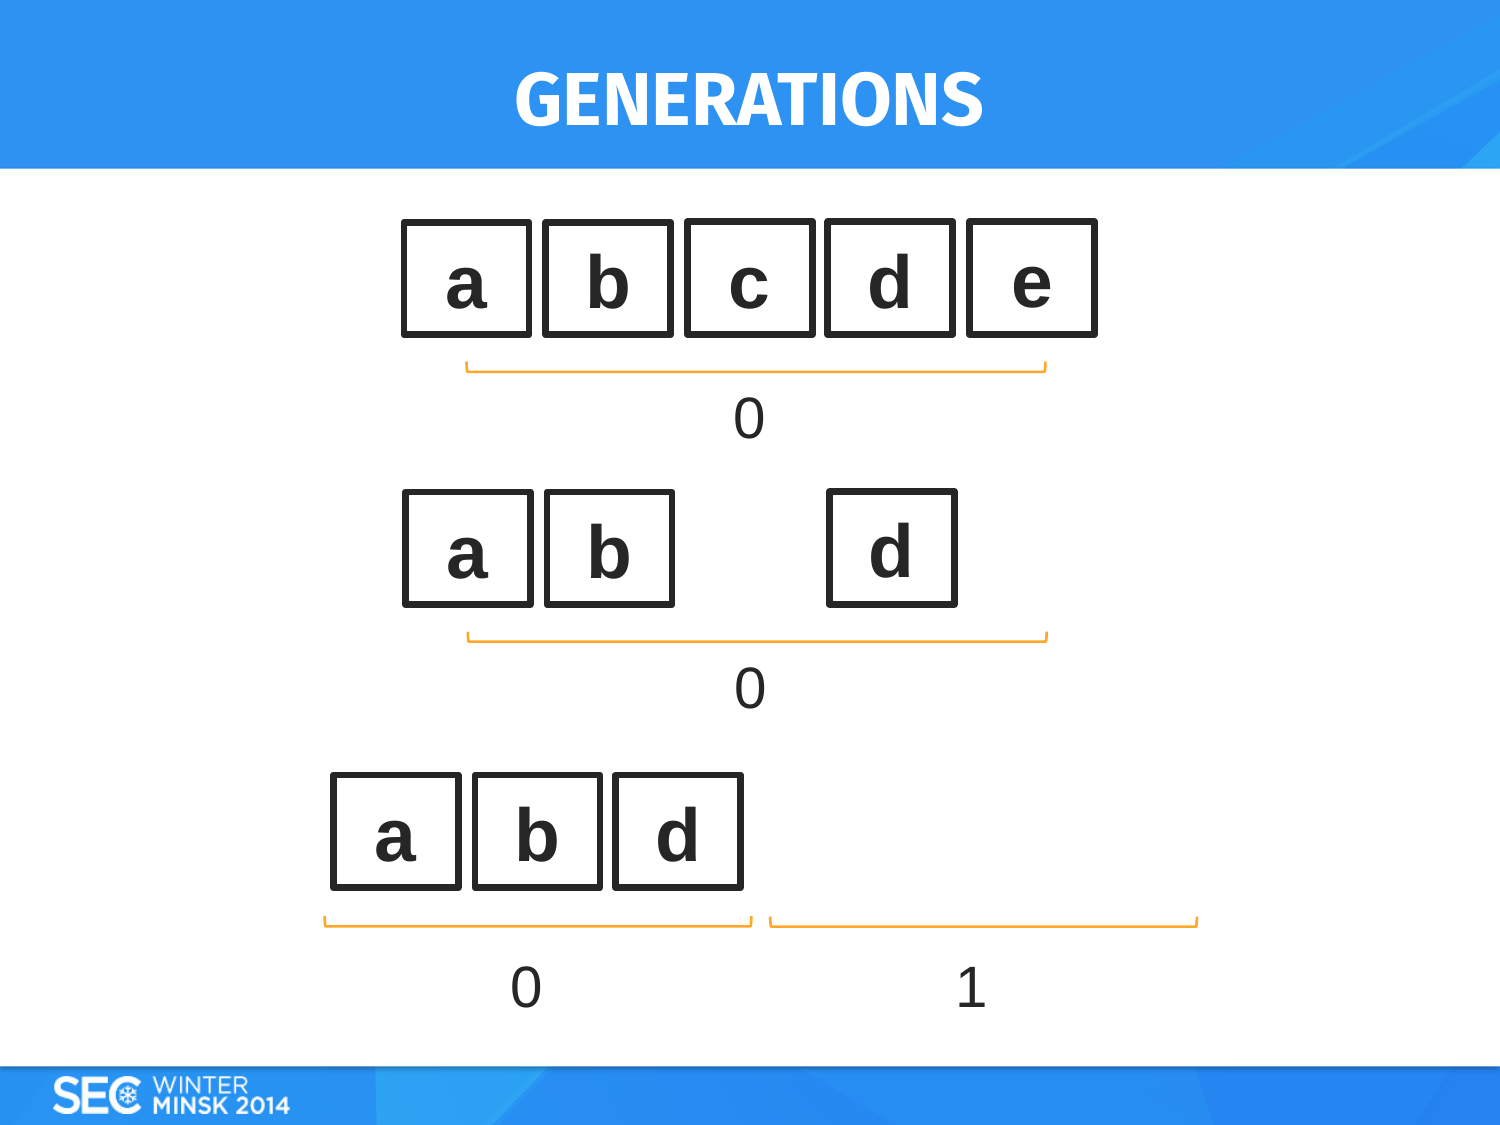

GENERATIONS

e
c
d
a
b

0
d
a
b
0

d
a
b
0
1